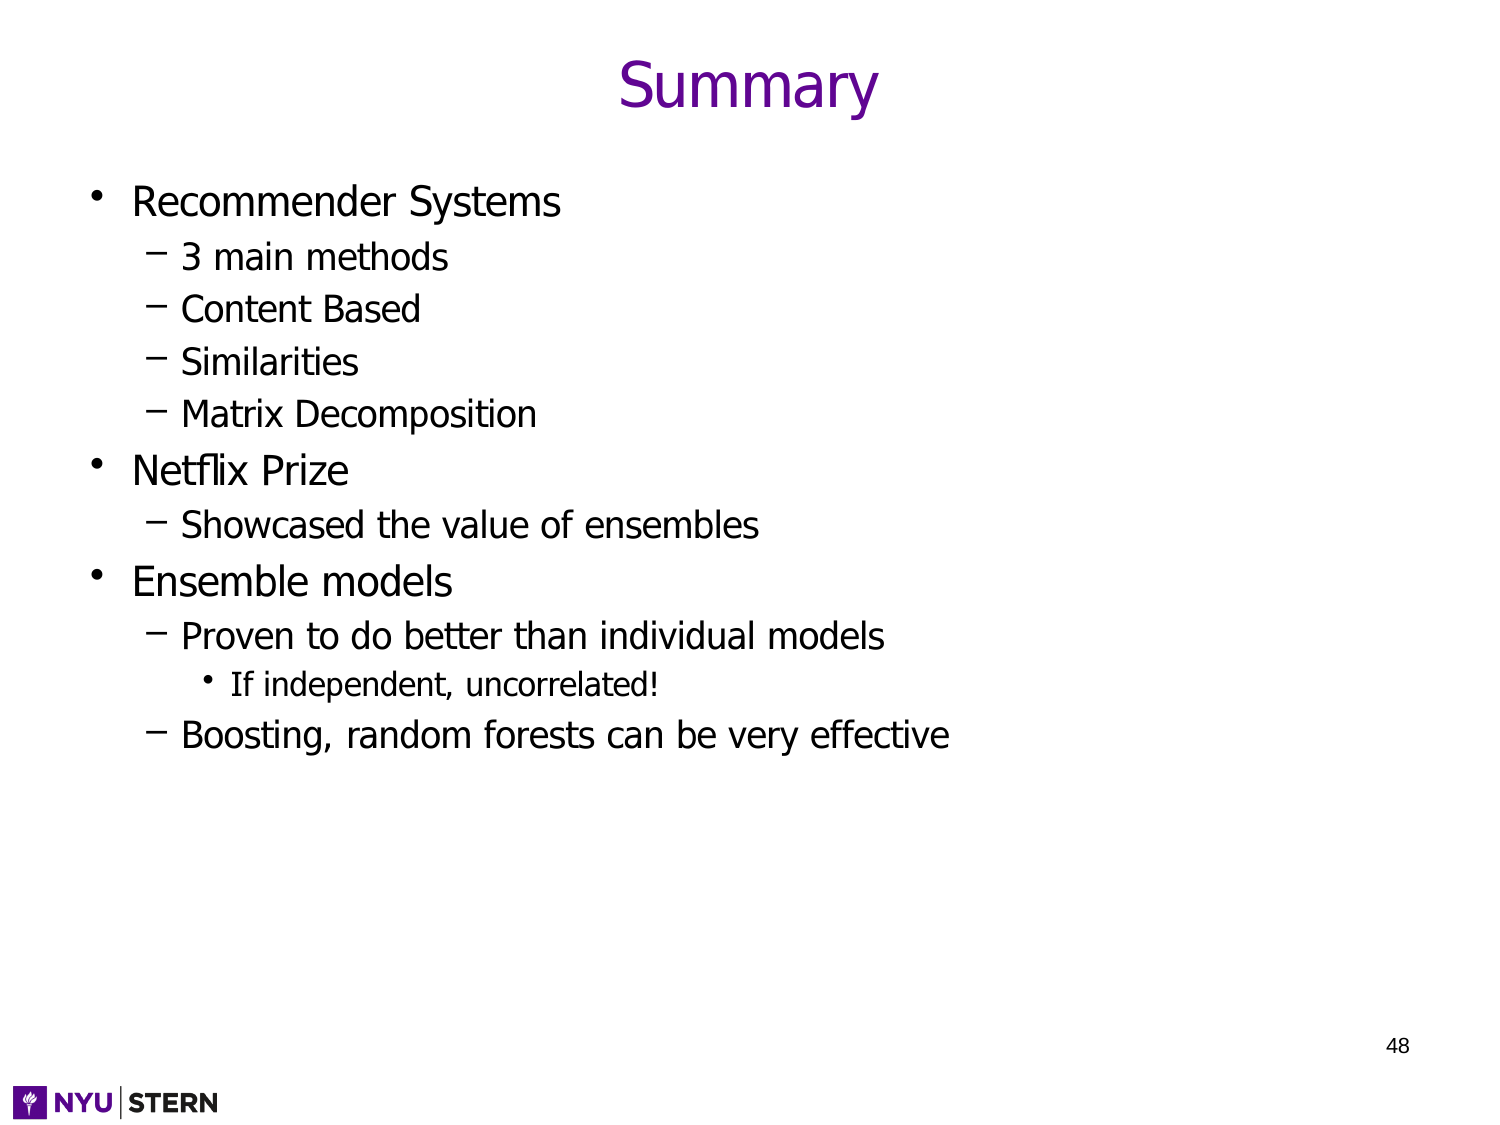

# Summary
Recommender Systems
3 main methods
Content Based
Similarities
Matrix Decomposition
Netflix Prize
Showcased the value of ensembles
Ensemble models
Proven to do better than individual models
If independent, uncorrelated!
Boosting, random forests can be very effective

48